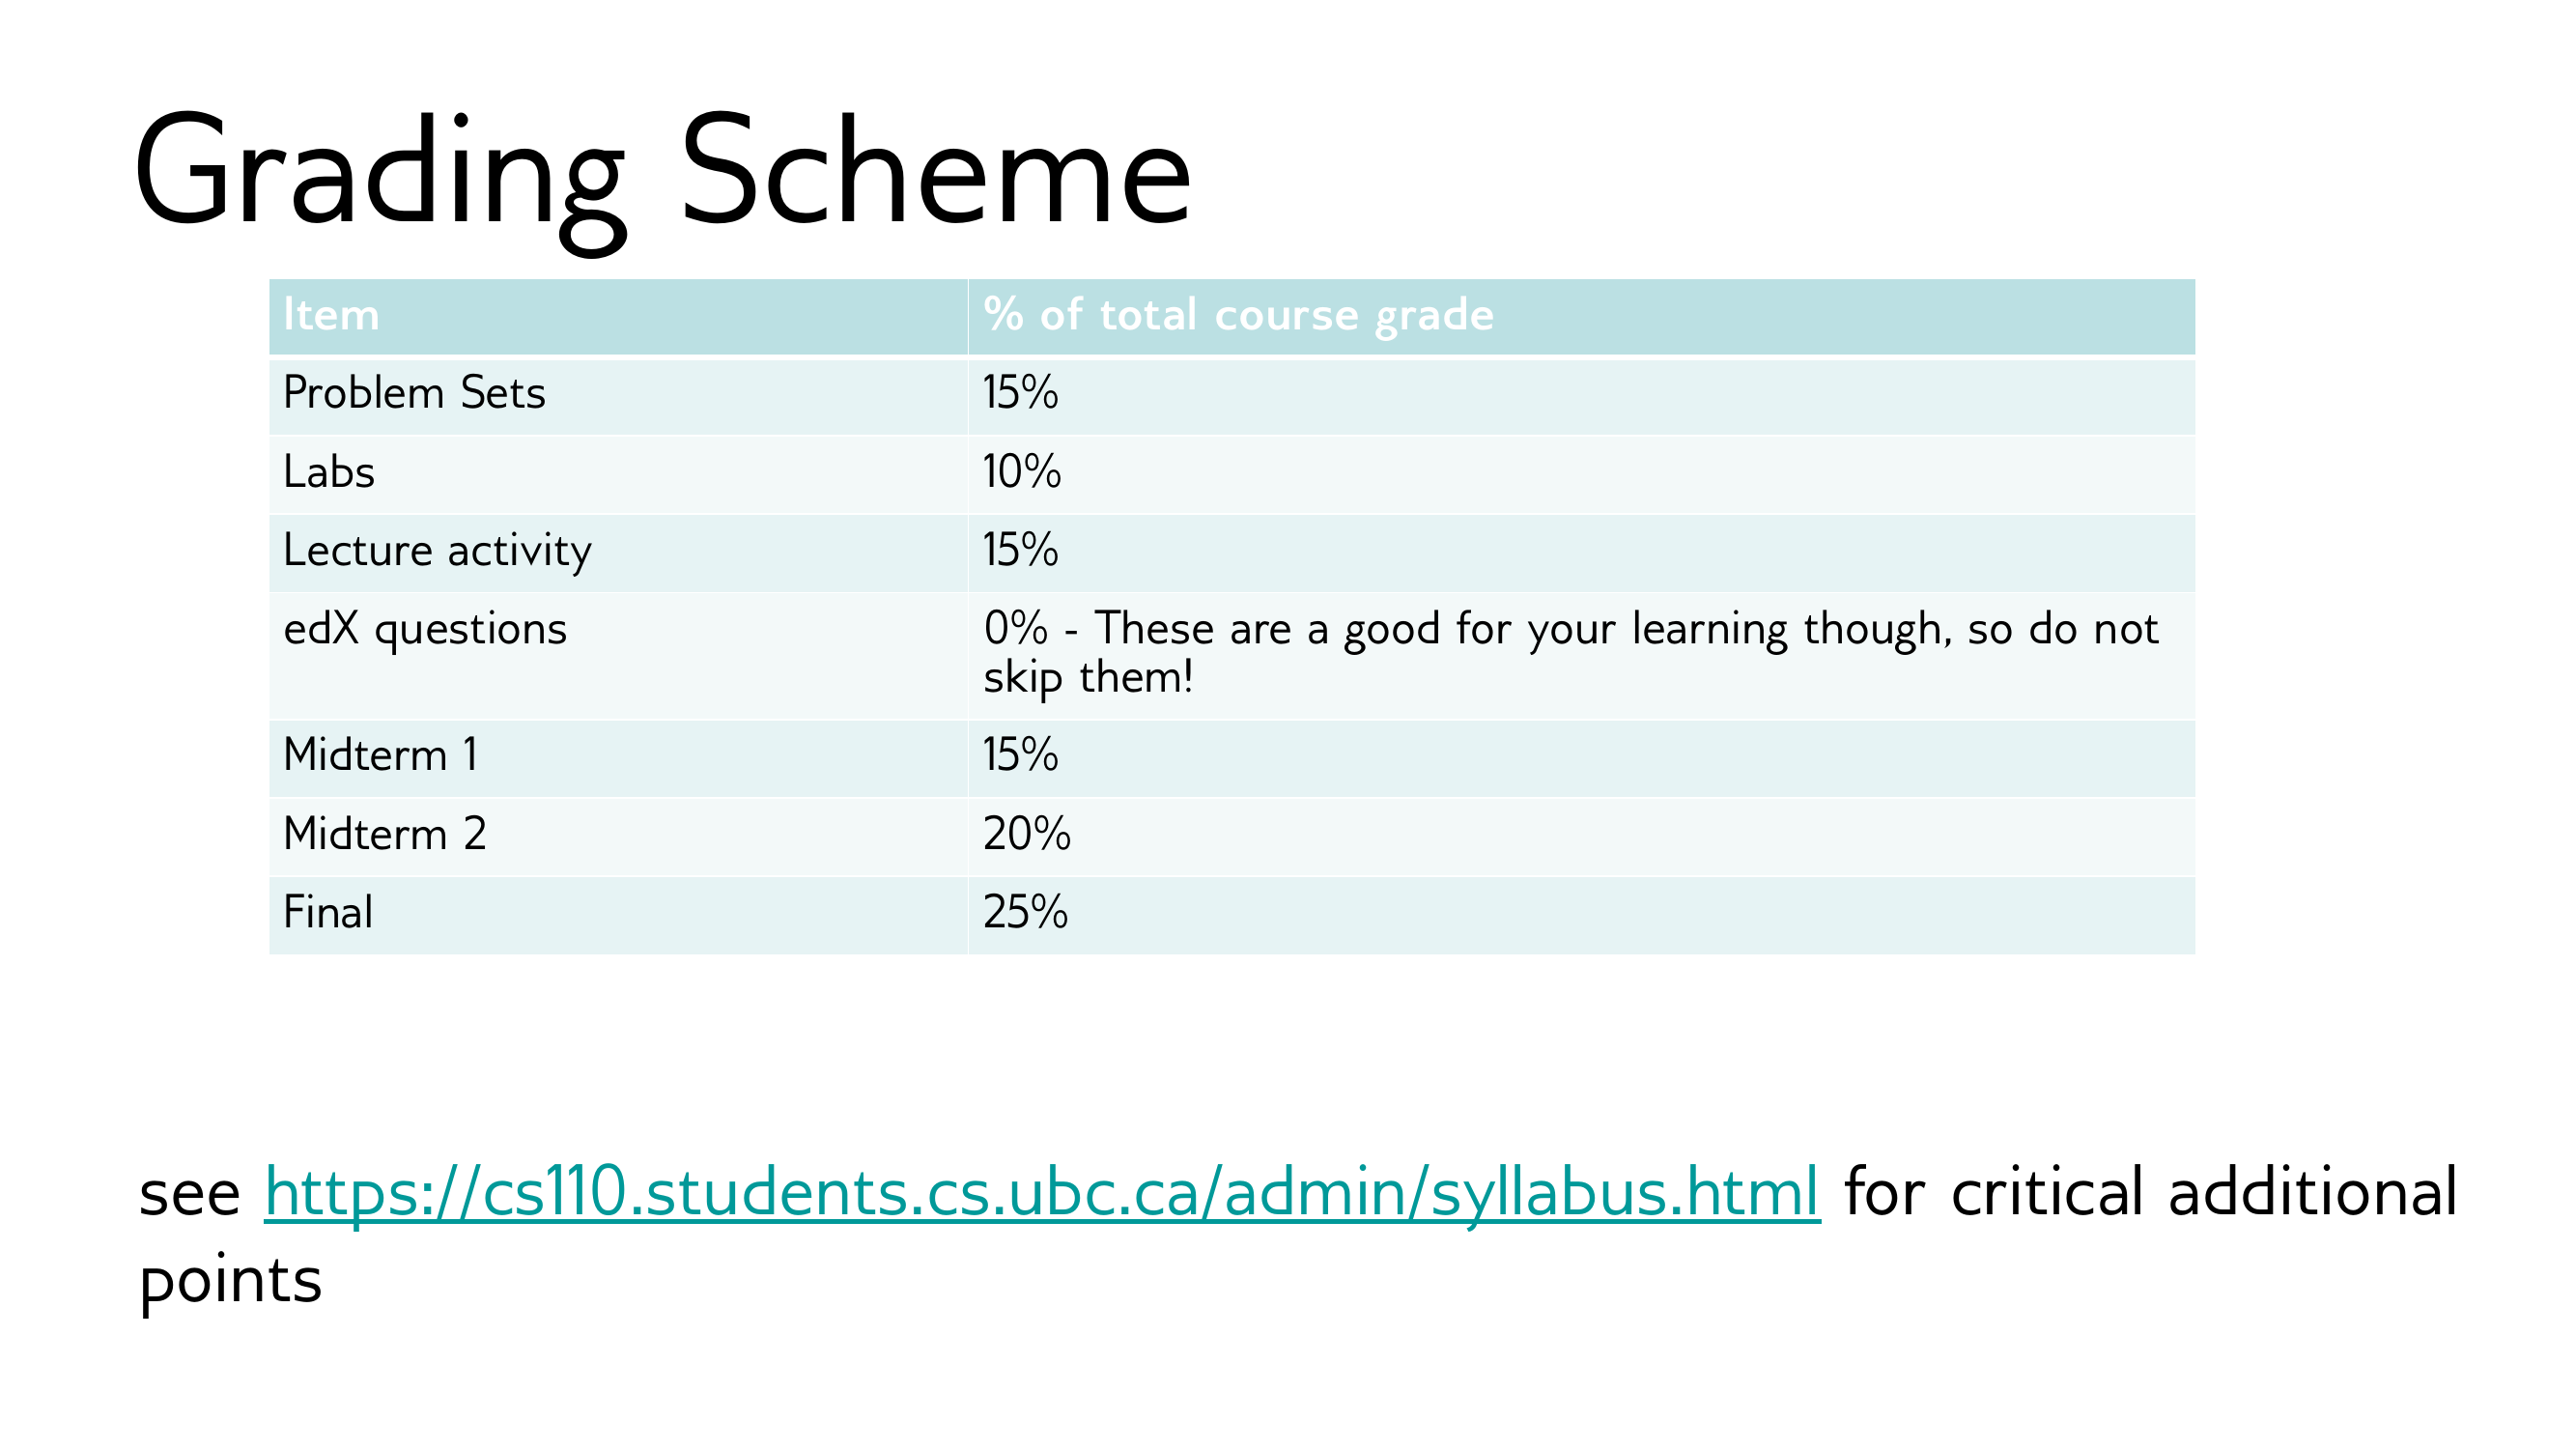

# Grading Scheme
| Item | % of total course grade |
| --- | --- |
| Problem Sets | 15% |
| Labs | 10% |
| Lecture activity | 15% |
| edX questions | 0% - These are a good for your learning though, so do not skip them! |
| Midterm 1 | 15% |
| Midterm 2 | 20% |
| Final | 25% |
see https://cs110.students.cs.ubc.ca/admin/syllabus.html for critical additional points